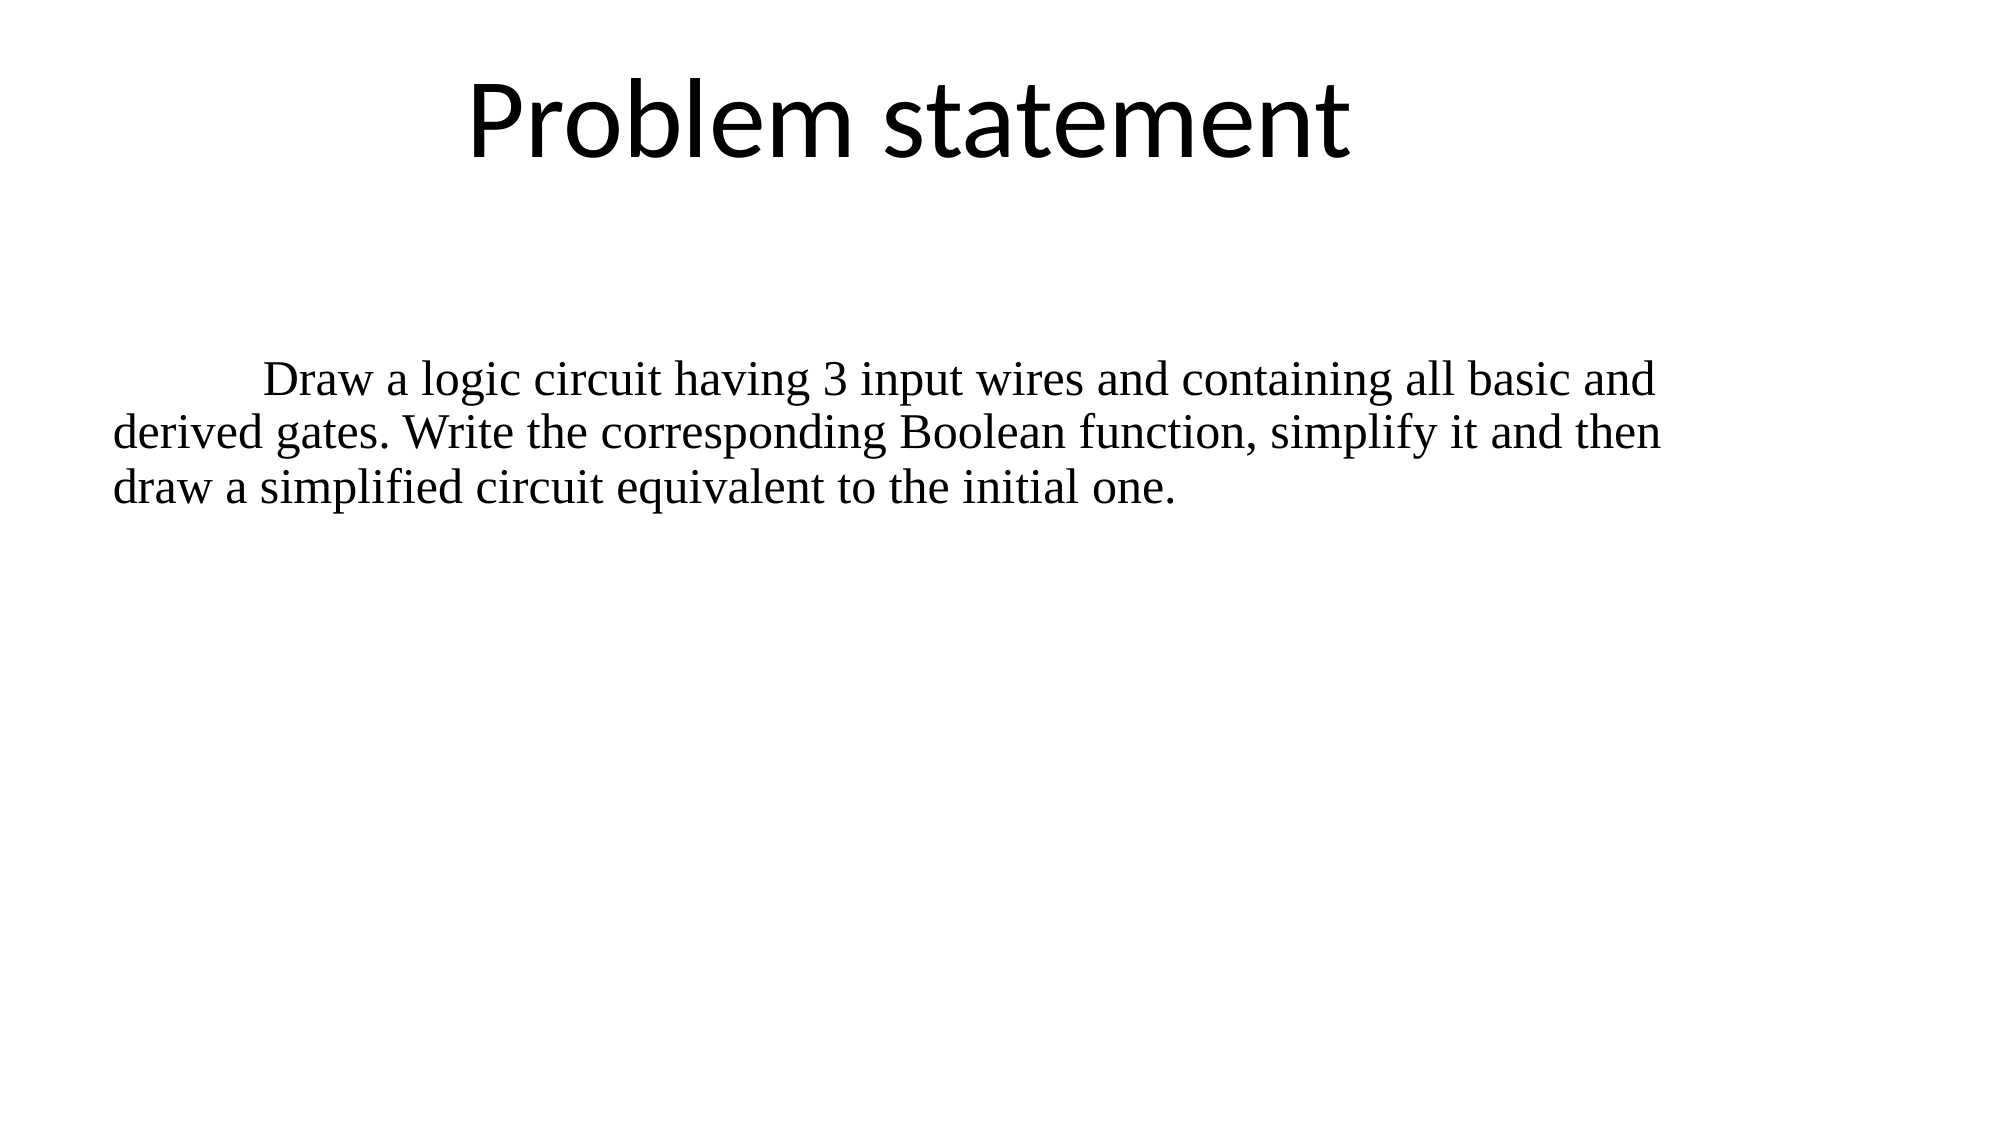

# Problem statement
	Draw a logic circuit having 3 input wires and containing all basic and derived gates. Write the corresponding Boolean function, simplify it and then draw a simplified circuit equivalent to the initial one.